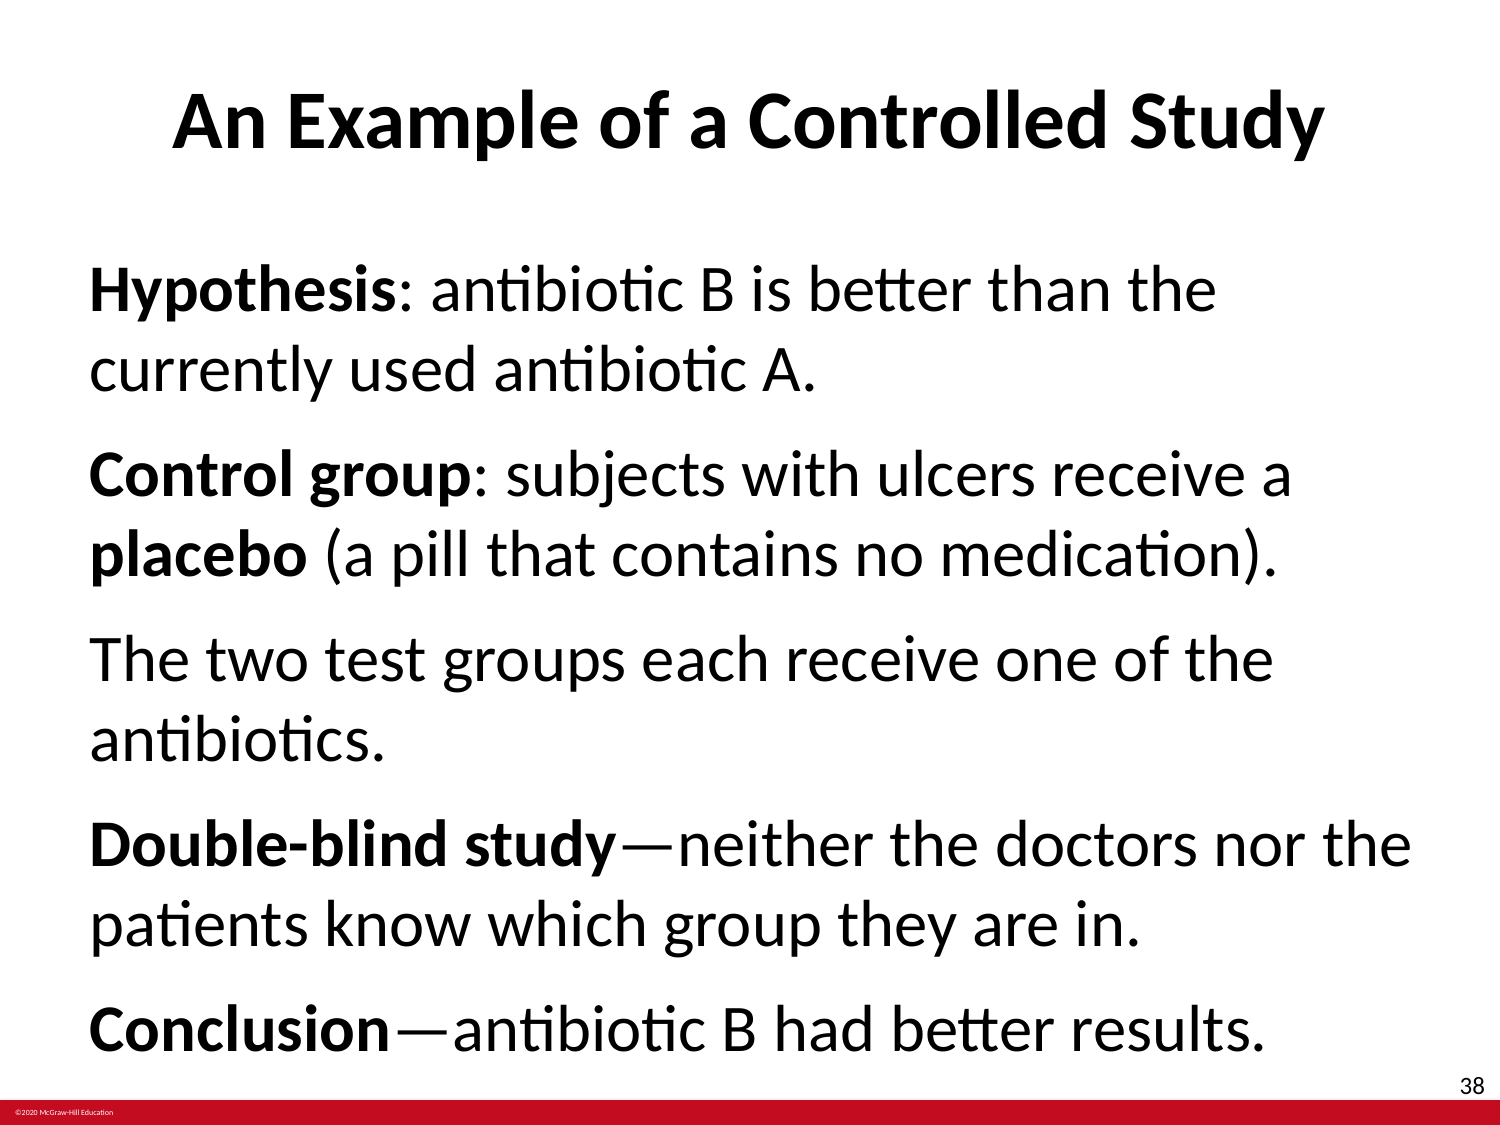

# An Example of a Controlled Study
Hypothesis: antibiotic B is better than the currently used antibiotic A.
Control group: subjects with ulcers receive a placebo (a pill that contains no medication).
The two test groups each receive one of the antibiotics.
Double-blind study—neither the doctors nor the patients know which group they are in.
Conclusion—antibiotic B had better results.